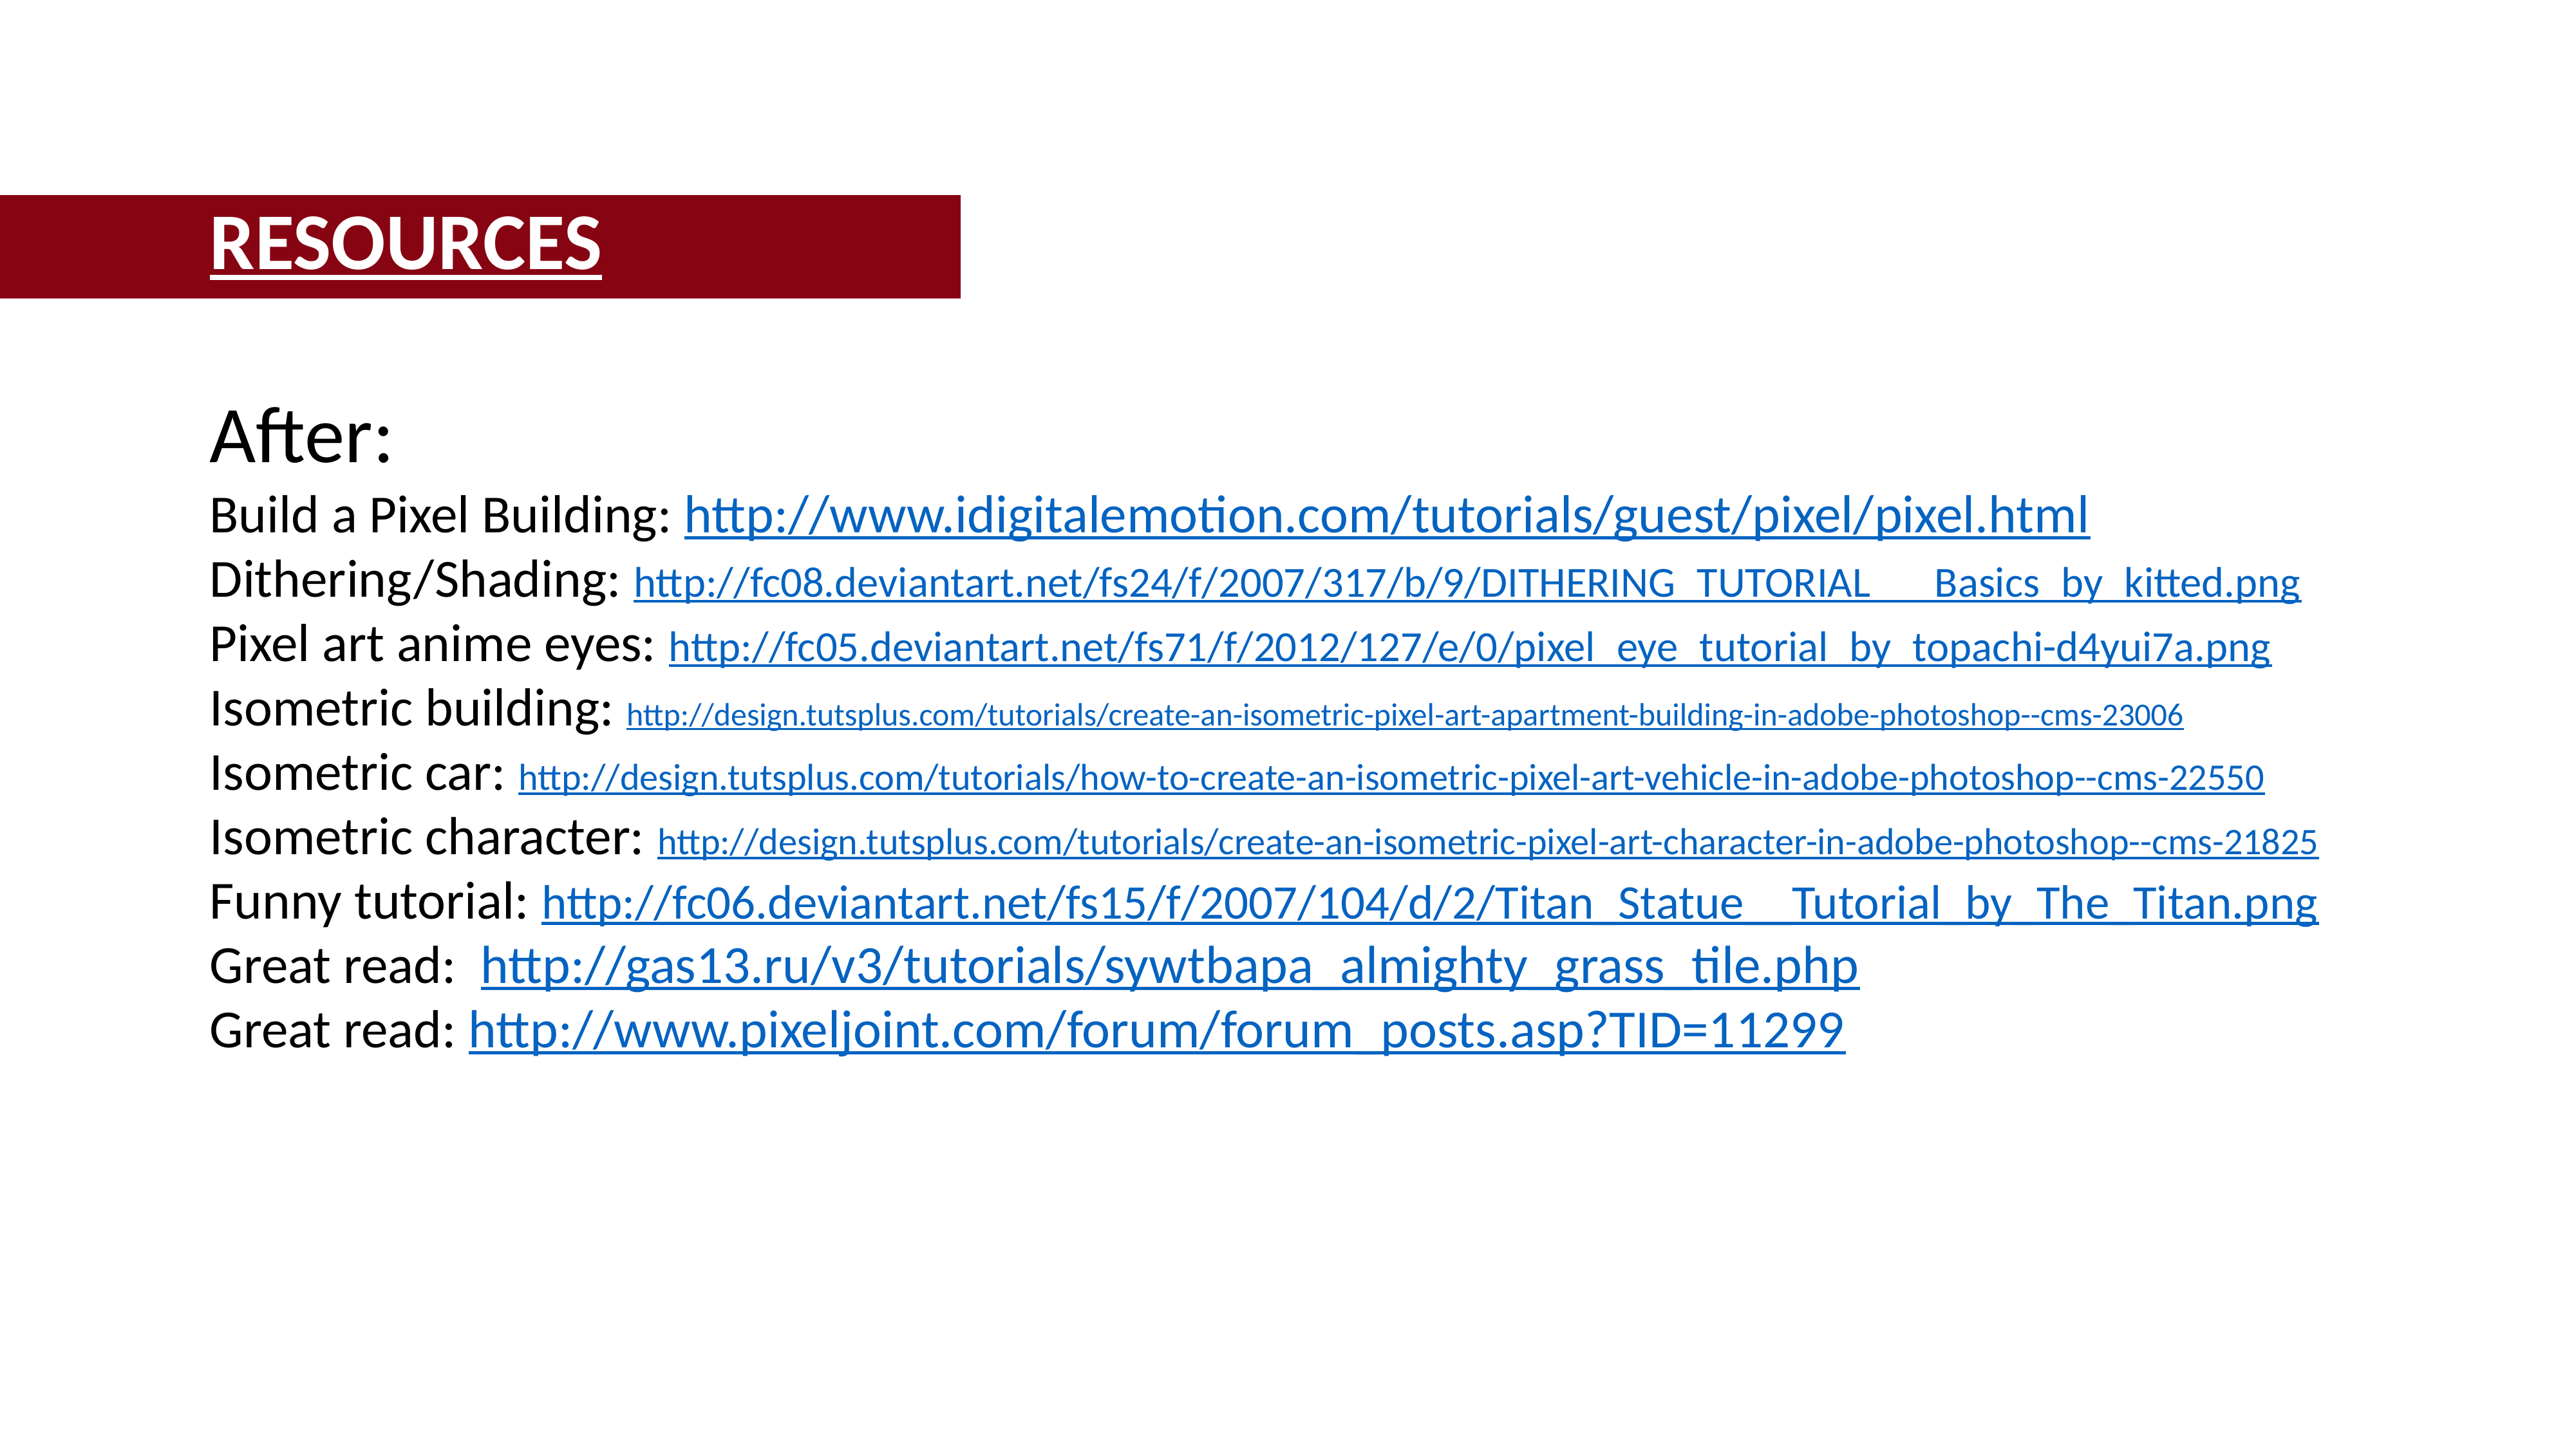

RESOURCES
After:
Build a Pixel Building: http://www.idigitalemotion.com/tutorials/guest/pixel/pixel.html
Dithering/Shading: http://fc08.deviantart.net/fs24/f/2007/317/b/9/DITHERING_TUTORIAL___Basics_by_kitted.png
Pixel art anime eyes: http://fc05.deviantart.net/fs71/f/2012/127/e/0/pixel_eye_tutorial_by_topachi-d4yui7a.png
Isometric building: http://design.tutsplus.com/tutorials/create-an-isometric-pixel-art-apartment-building-in-adobe-photoshop--cms-23006
Isometric car: http://design.tutsplus.com/tutorials/how-to-create-an-isometric-pixel-art-vehicle-in-adobe-photoshop--cms-22550
Isometric character: http://design.tutsplus.com/tutorials/create-an-isometric-pixel-art-character-in-adobe-photoshop--cms-21825
Funny tutorial: http://fc06.deviantart.net/fs15/f/2007/104/d/2/Titan_Statue__Tutorial_by_The_Titan.png
Great read:  http://gas13.ru/v3/tutorials/sywtbapa_almighty_grass_tile.php
Great read: http://www.pixeljoint.com/forum/forum_posts.asp?TID=11299